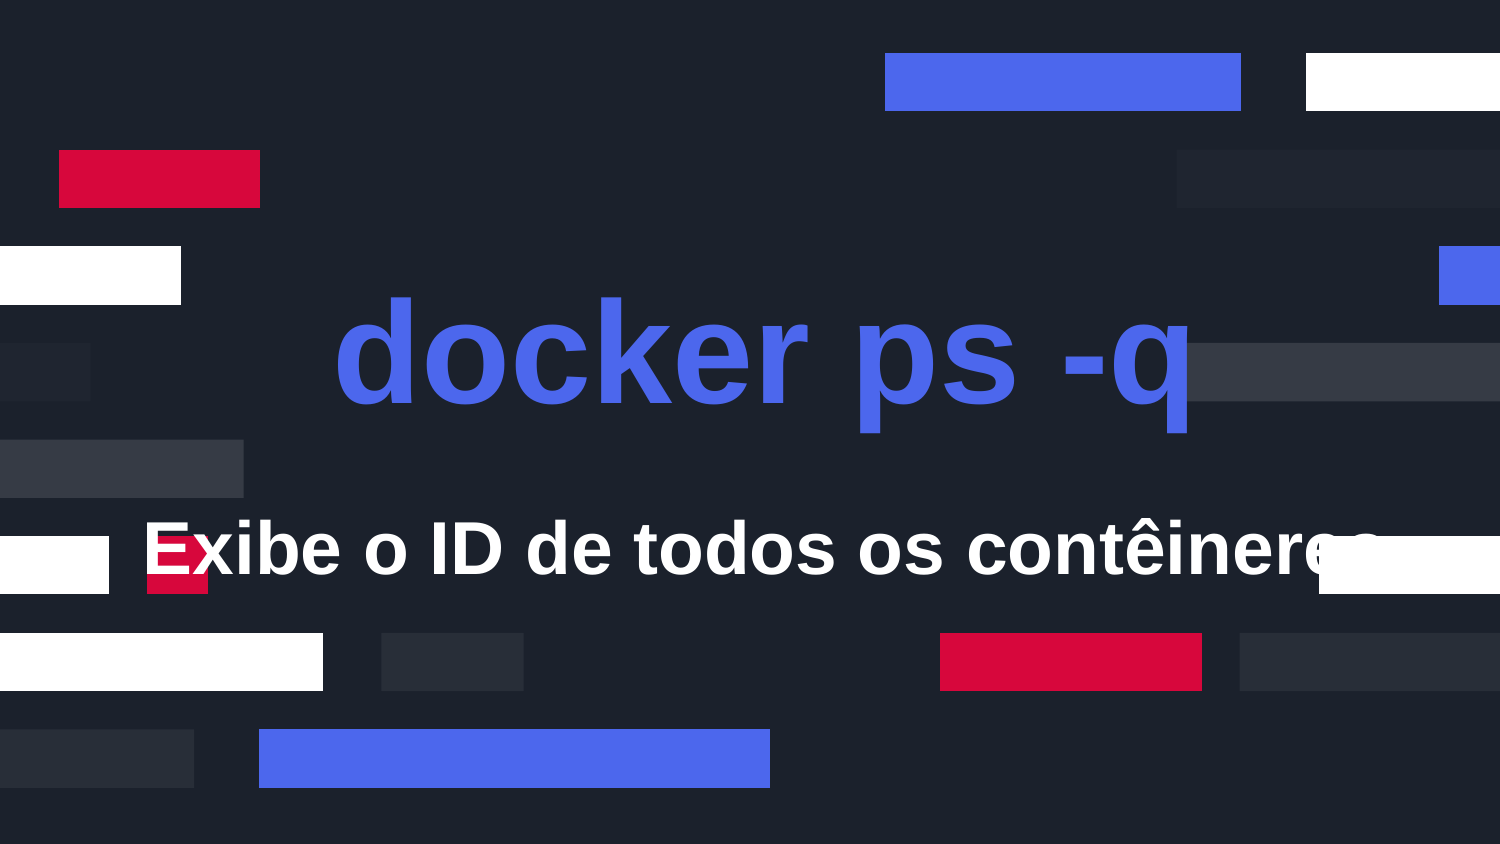

docker ps -q
# Exibe o ID de todos os contêineres